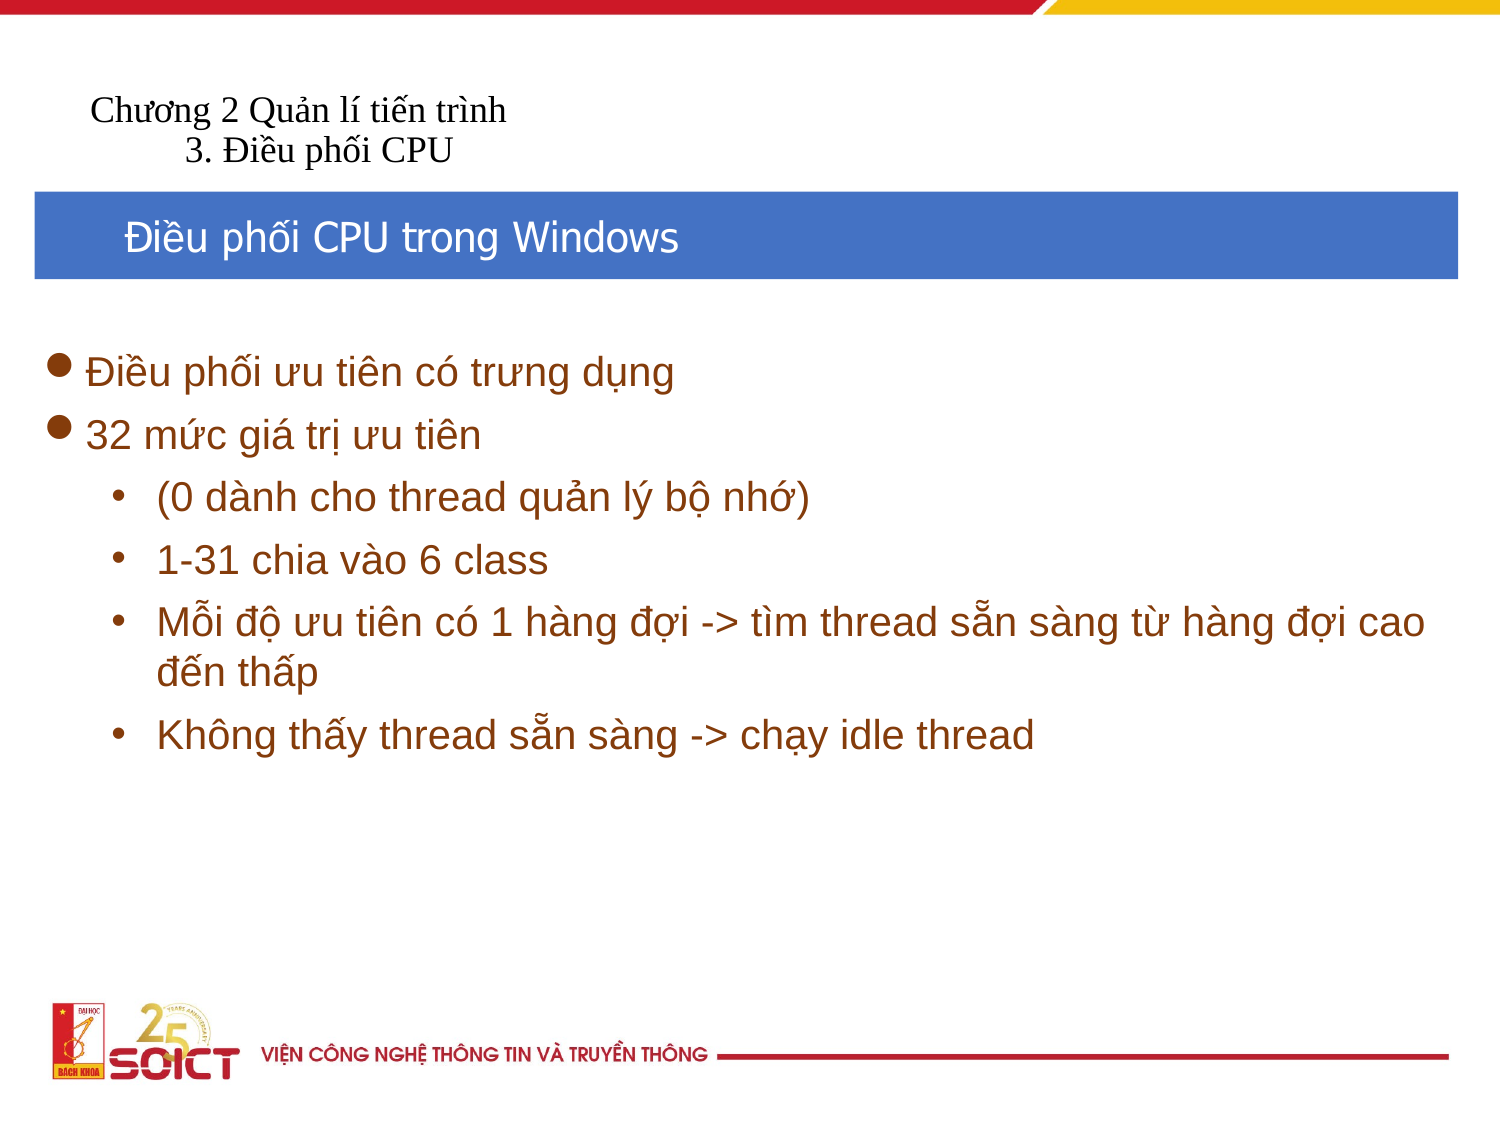

# Chương 2 Quản lí tiến trình 3. Điều phối CPU
Điều phối CPU trong Windows
Điều phối ưu tiên có trưng dụng
32 mức giá trị ưu tiên
(0 dành cho thread quản lý bộ nhớ)
1-31 chia vào 6 class
Mỗi độ ưu tiên có 1 hàng đợi -> tìm thread sẵn sàng từ hàng đợi cao đến thấp
Không thấy thread sẵn sàng -> chạy idle thread